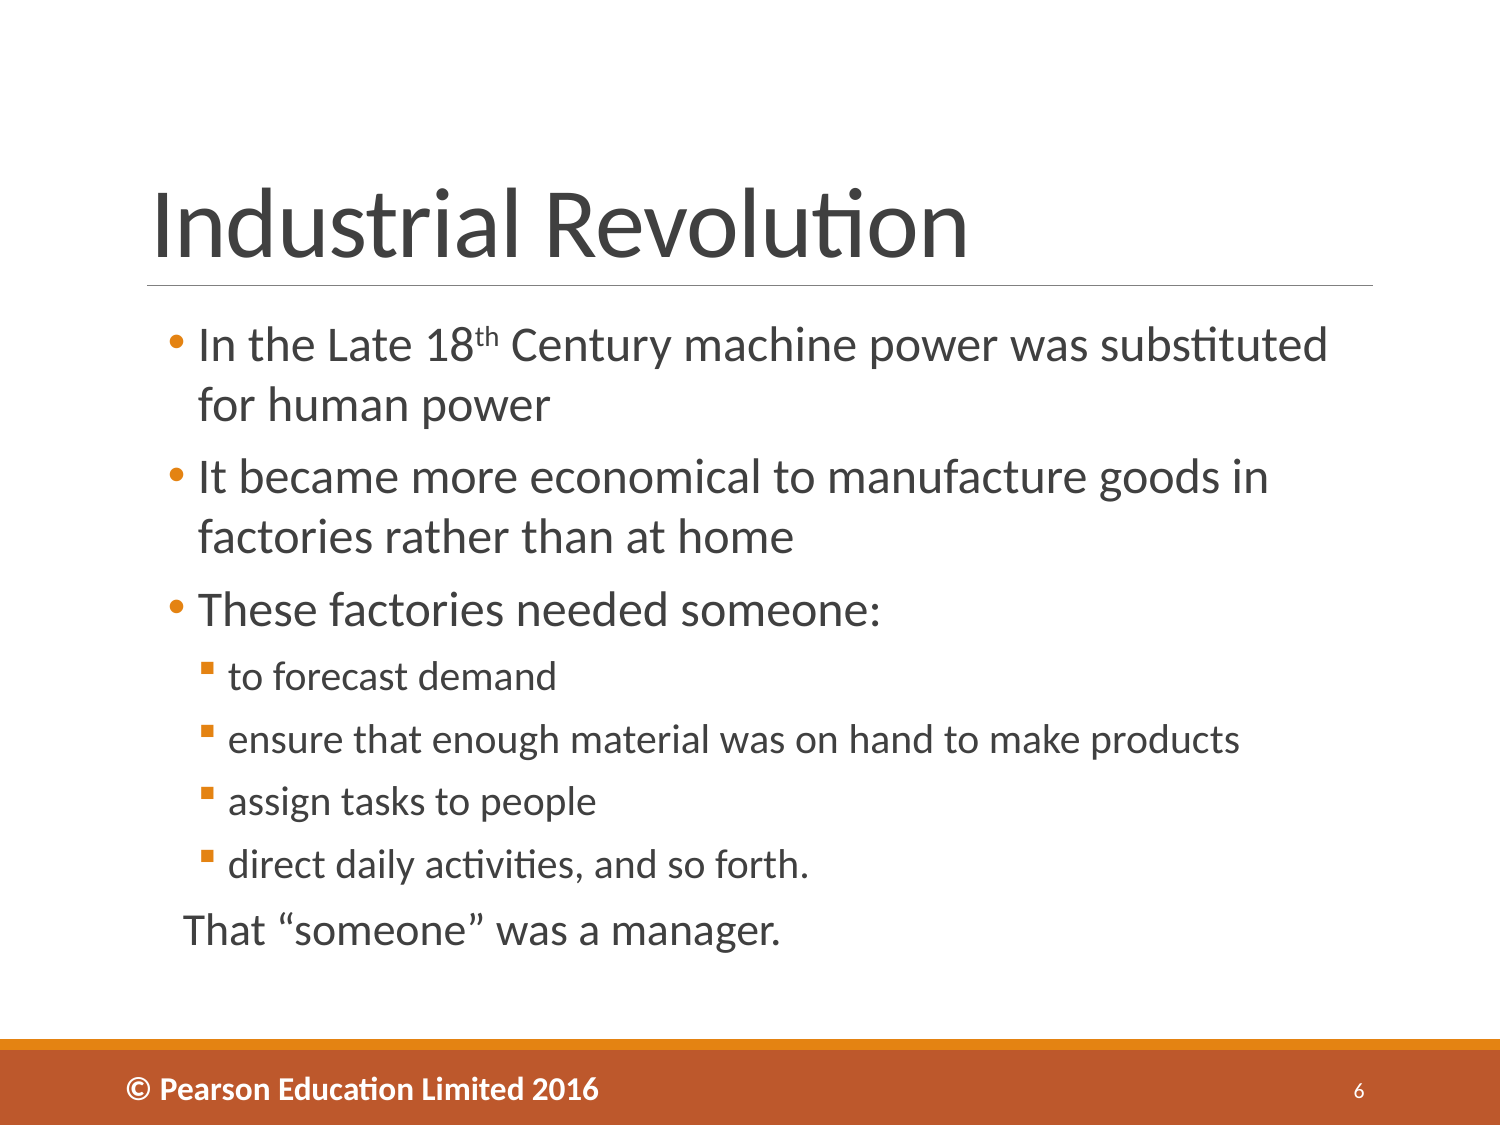

# Industrial Revolution
In the Late 18th Century machine power was substituted for human power
It became more economical to manufacture goods in factories rather than at home
These factories needed someone:
to forecast demand
ensure that enough material was on hand to make products
assign tasks to people
direct daily activities, and so forth.
That “someone” was a manager.
© Pearson Education Limited 2016
6